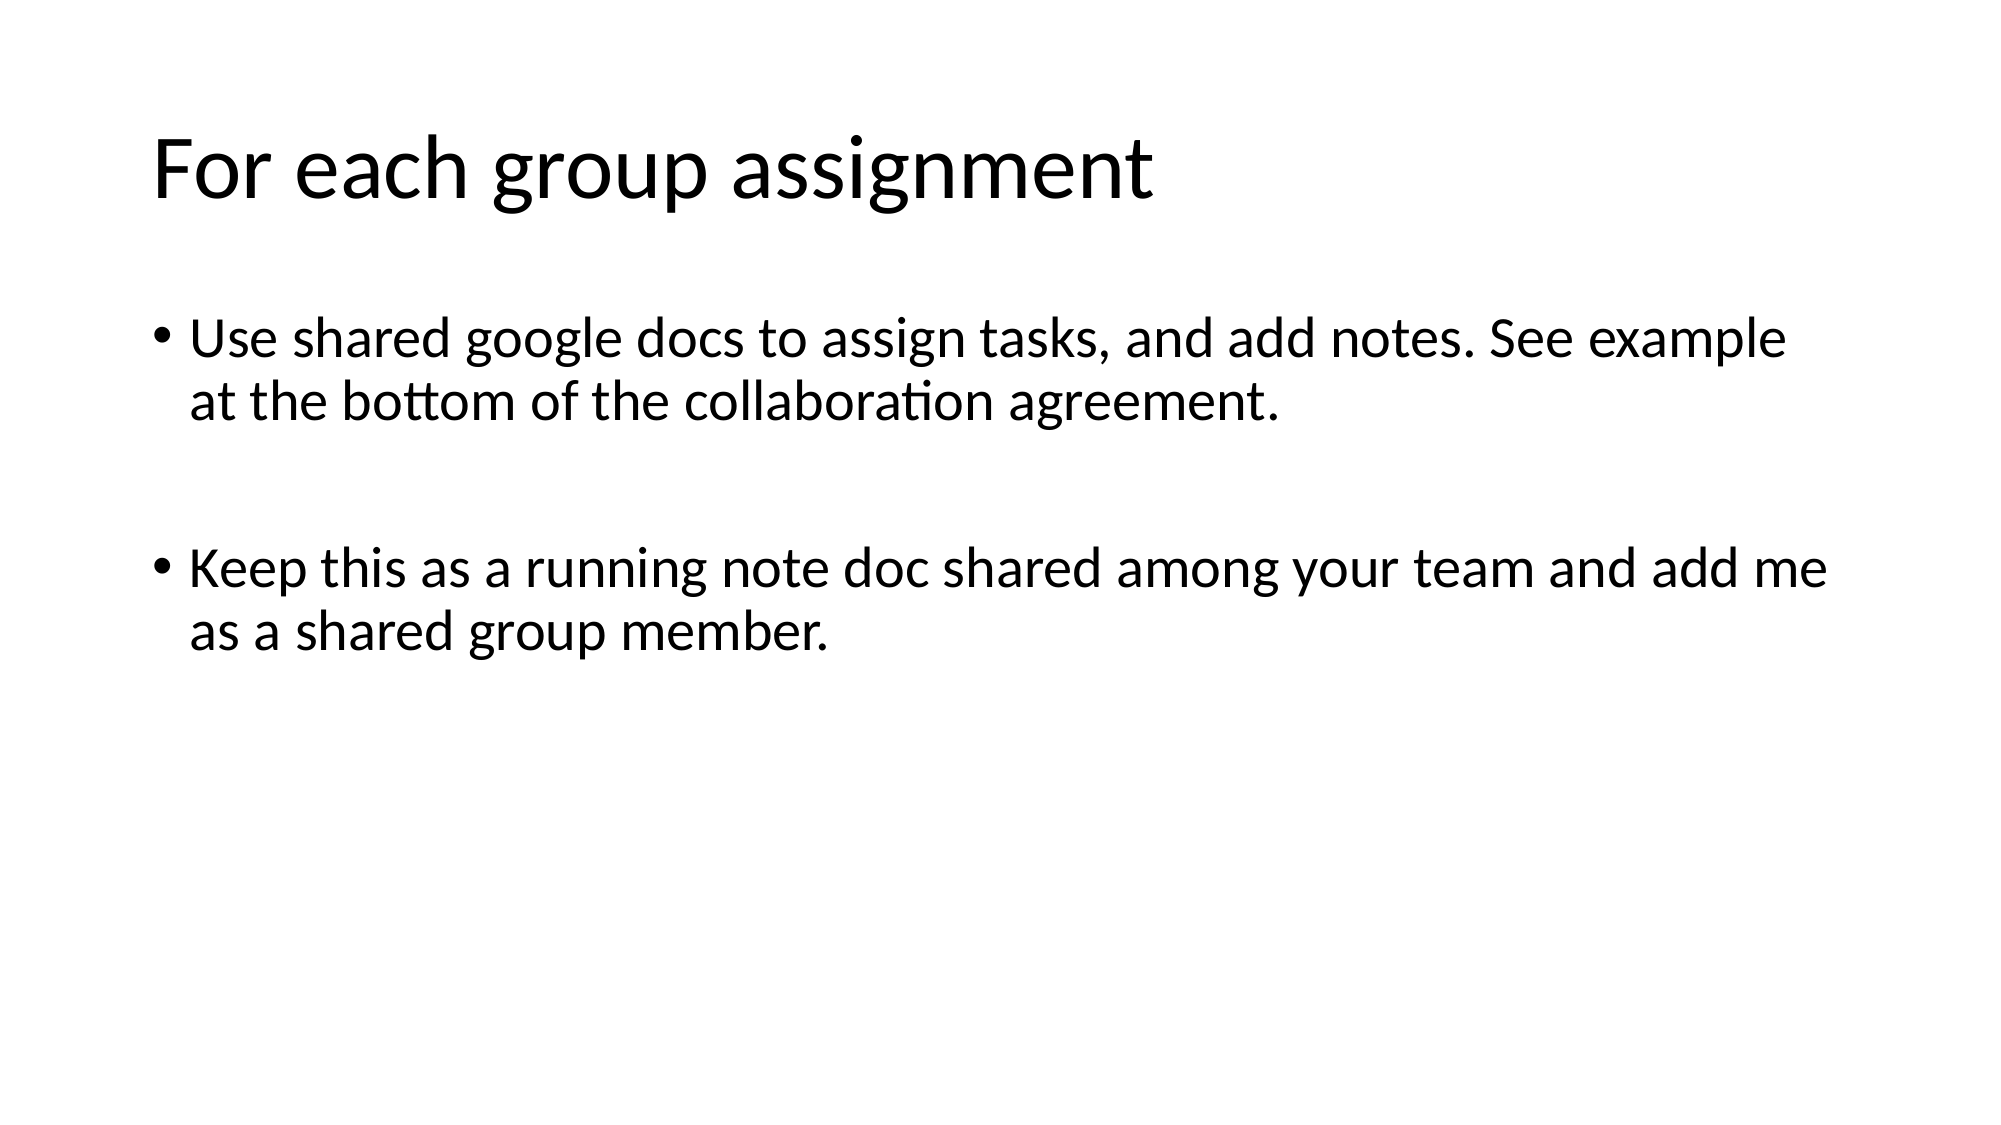

# For each group assignment
Use shared google docs to assign tasks, and add notes. See example at the bottom of the collaboration agreement.

Keep this as a running note doc shared among your team and add me as a shared group member.